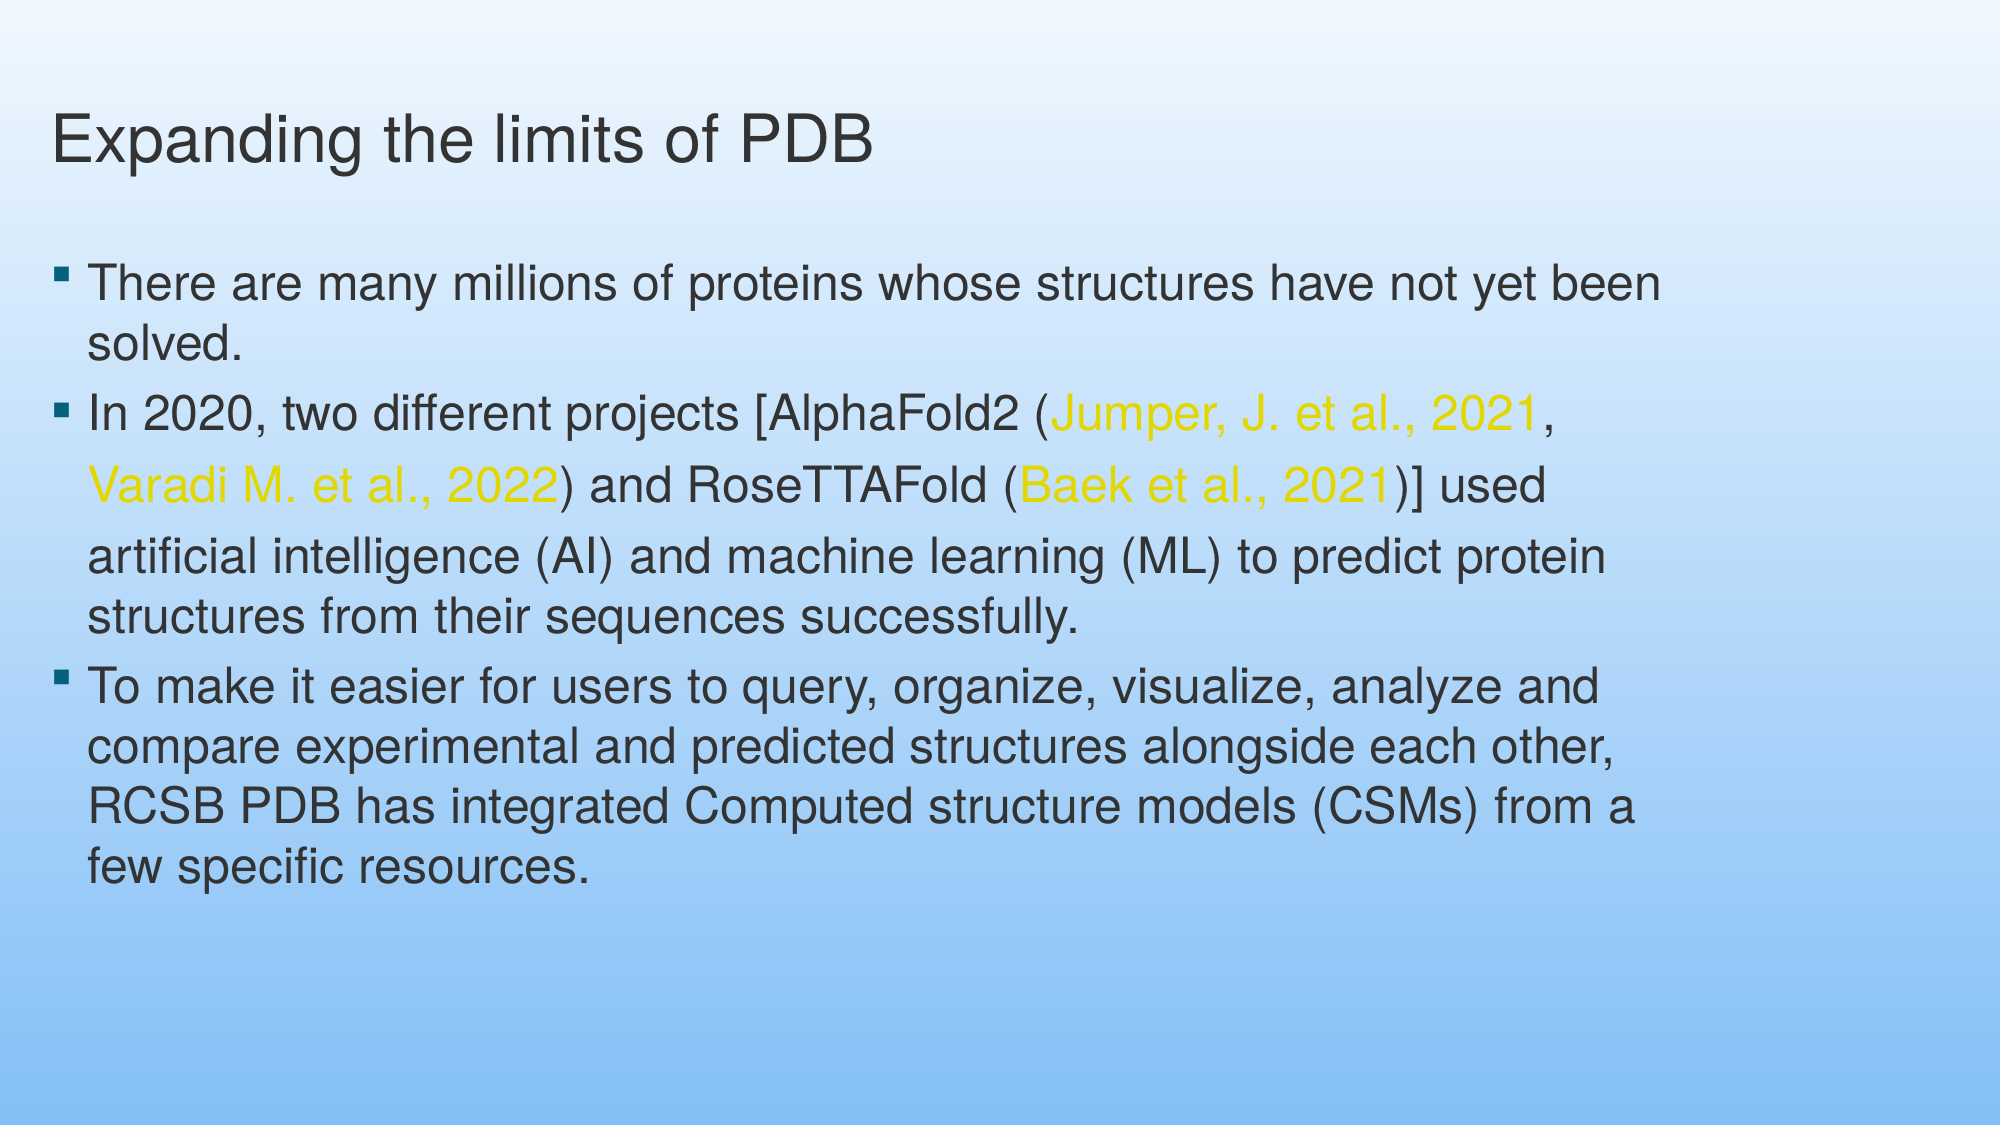

# Expanding the limits of PDB
There are many millions of proteins whose structures have not yet been solved.
In 2020, two different projects [AlphaFold2 (Jumper, J. et al., 2021, Varadi M. et al., 2022) and RoseTTAFold (Baek et al., 2021)] used artificial intelligence (AI) and machine learning (ML) to predict protein structures from their sequences successfully.
To make it easier for users to query, organize, visualize, analyze and compare experimental and predicted structures alongside each other, RCSB PDB has integrated Computed structure models (CSMs) from a few specific resources.